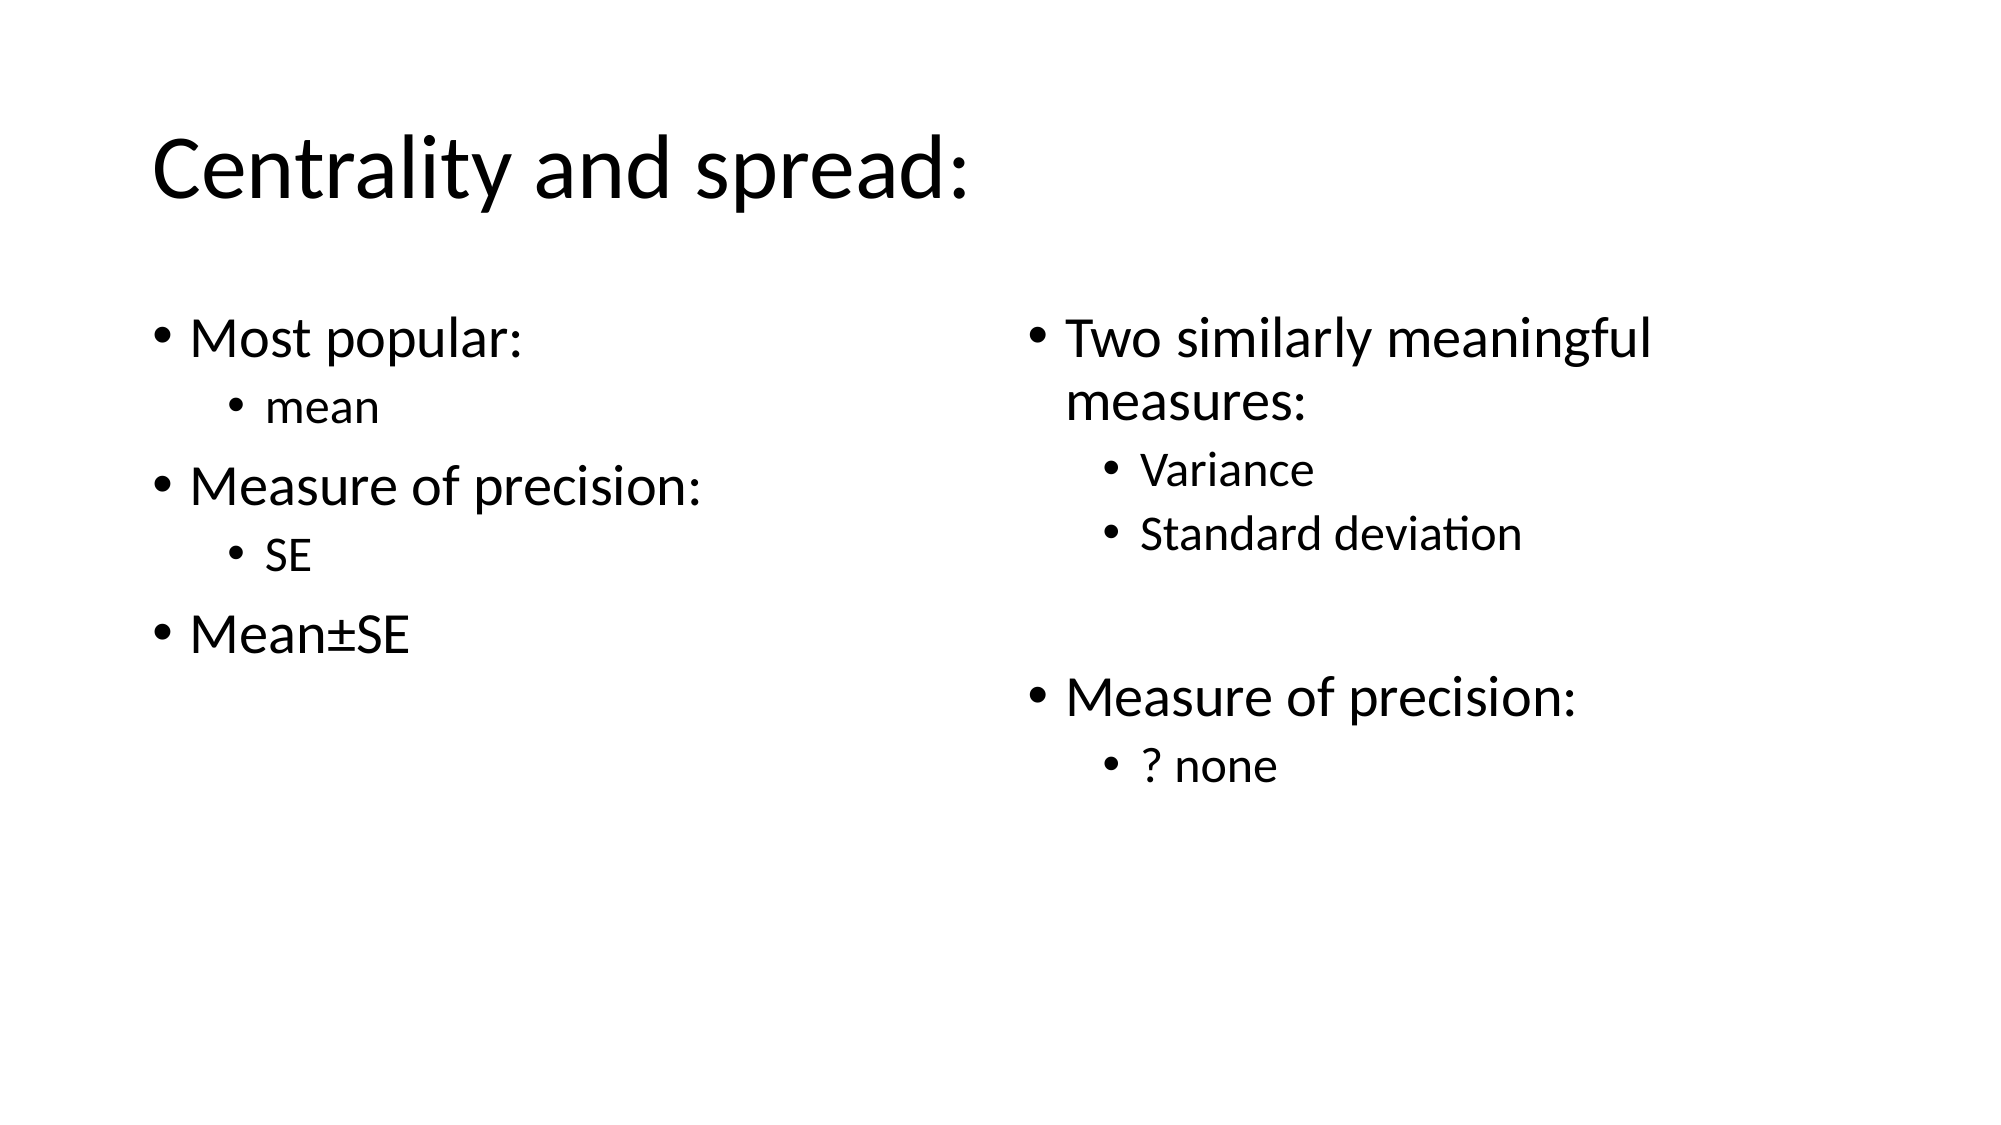

# Centrality and spread:
Most popular:
mean
Measure of precision:
SE
Mean±SE
Two similarly meaningful measures:
Variance
Standard deviation

Measure of precision:
? none